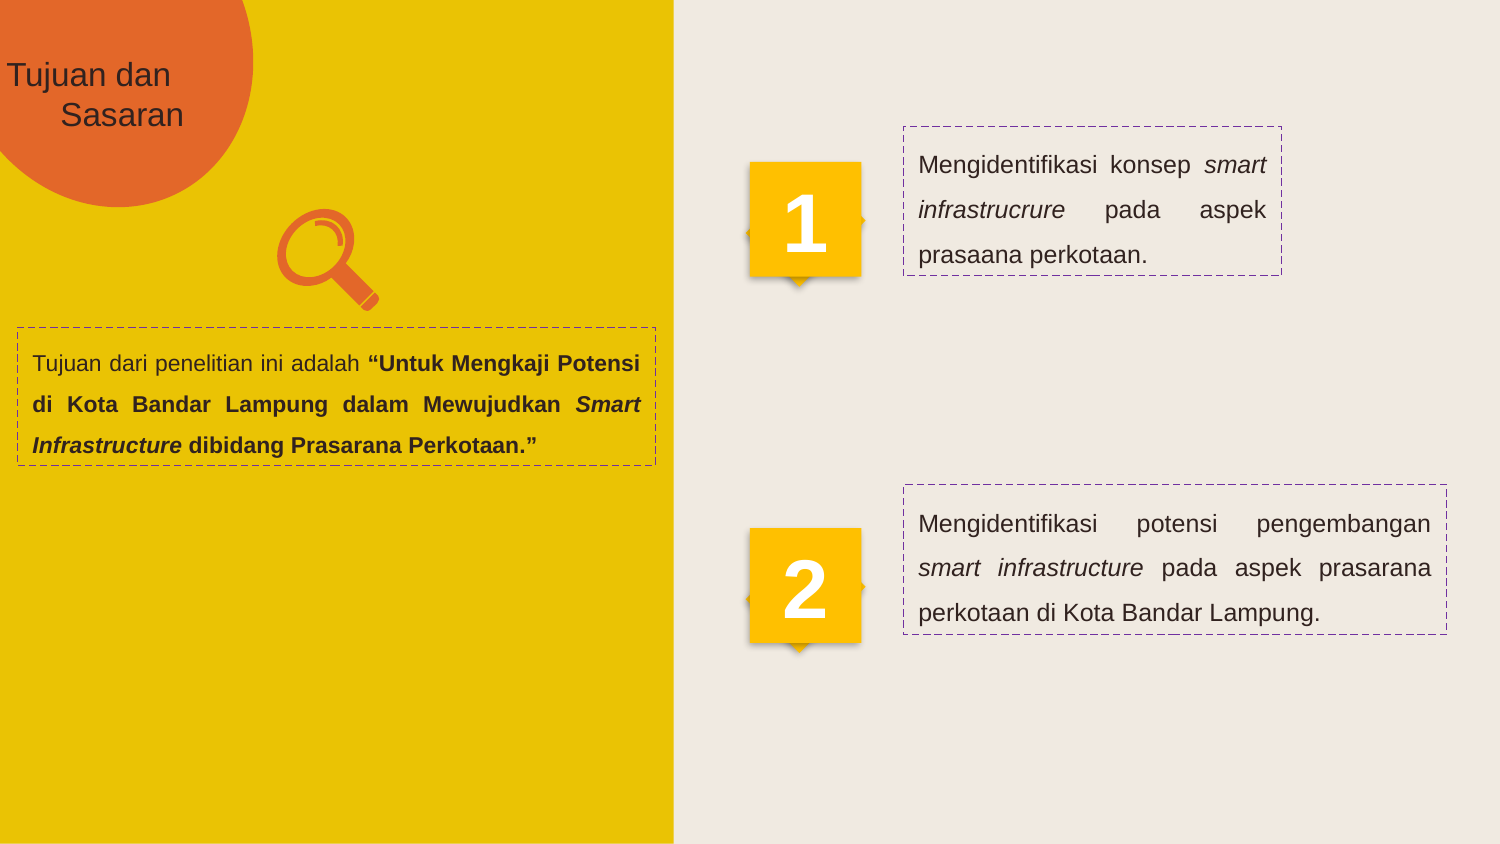

Tujuan dan Sasaran
Mengidentifikasi konsep smart infrastrucrure pada aspek prasaana perkotaan.
1

Tujuan dari penelitian ini adalah “Untuk Mengkaji Potensi di Kota Bandar Lampung dalam Mewujudkan Smart Infrastructure dibidang Prasarana Perkotaan.”
Mengidentifikasi potensi pengembangan smart infrastructure pada aspek prasarana perkotaan di Kota Bandar Lampung.
2